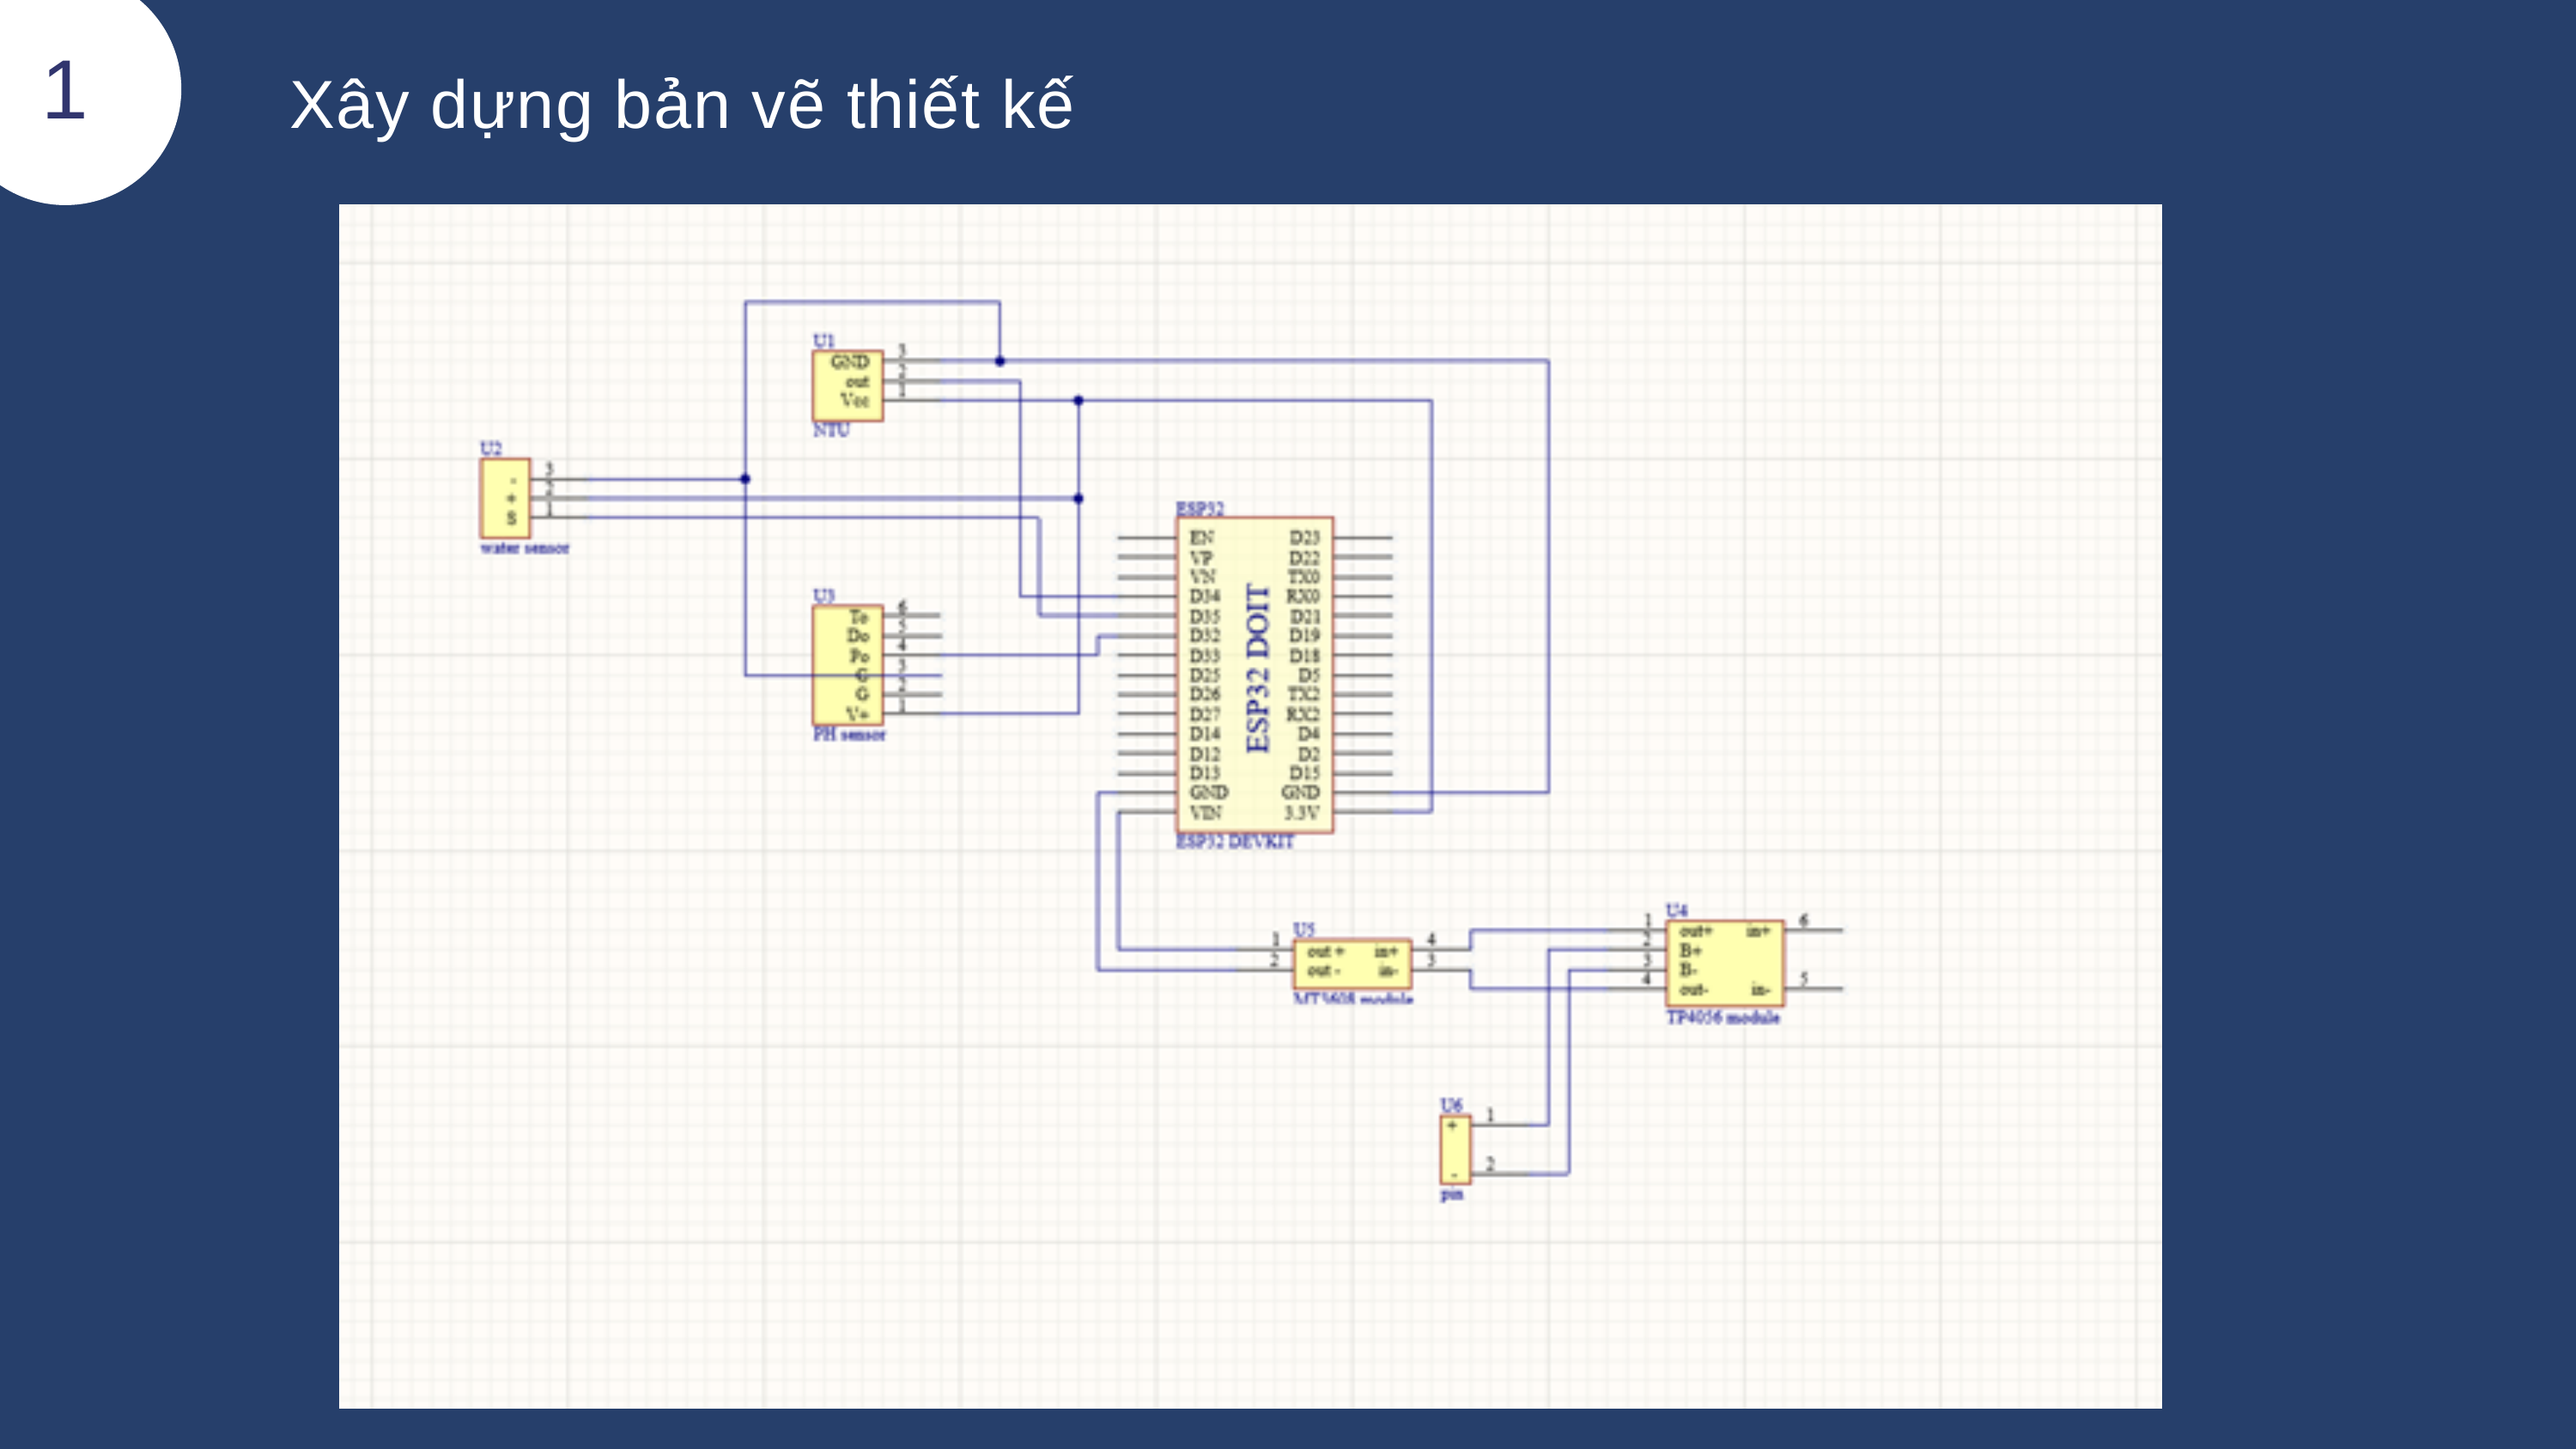

1
Xây dựng bản vẽ thiết kế